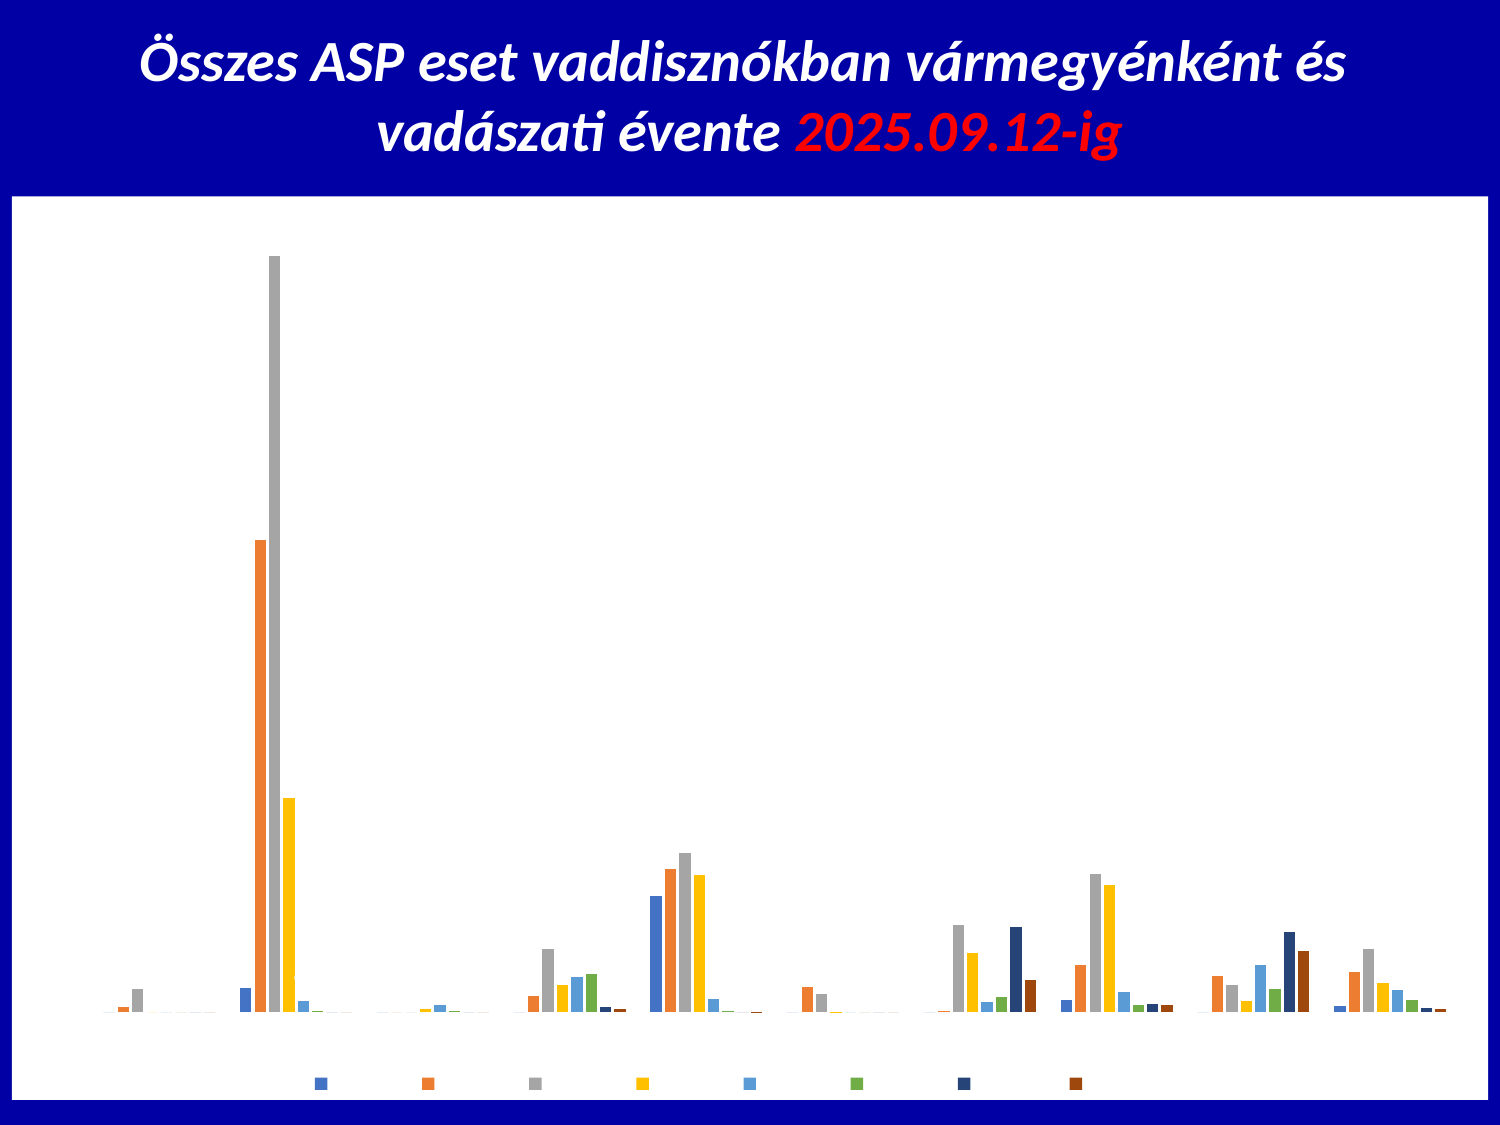

# Összes ASP eset vaddisznókban vármegyénként és  vadászati évente 2025.09.12-ig

### Chart

| Category | 2018/19 | 2019/20 | 2020/21 | 2021/22 | 2022/23 | 2023/24 | 2024/25  | 2025/2026 |
|---|---|---|---|---|---|---|---|---|
| Békés | 0.0 | 23.0 | 97.0 | 0.0 | 0.0 | 0.0 | 0.0 | 0.0 |
| BAZ | 99.0 | 1953.0 | 3127.0 | 888.0 | 48.0 | 7.0 | 0.0 | 0.0 |
| Fejér | 0.0 | 0.0 | 0.0 | 12.0 | 29.0 | 6.0 | 0.0 | 0.0 |
| Hajdú | 0.0 | 69.0 | 263.0 | 114.0 | 147.0 | 159.0 | 22.0 | 13.0 |
| Heves | 481.0 | 593.0 | 661.0 | 567.0 | 57.0 | 6.0 | 0.0 | 2.0 |
| JNK | 0.0 | 104.0 | 75.0 | 1.0 | 0.0 | 0.0 | 0.0 | 0.0 |
| Komárom | 0.0 | 4.0 | 360.0 | 245.0 | 44.0 | 65.0 | 352.0 | 135.0 |
| Nógrád | 53.0 | 198.0 | 574.0 | 525.0 | 85.0 | 32.0 | 33.0 | 29.0 |
| Pest  | 0.0 | 152.0 | 112.0 | 48.0 | 196.0 | 96.0 | 333.0 | 253.0 |
| Szabolcs | 28.0 | 167.0 | 264.0 | 120.0 | 92.0 | 51.0 | 17.0 | 12.0 |